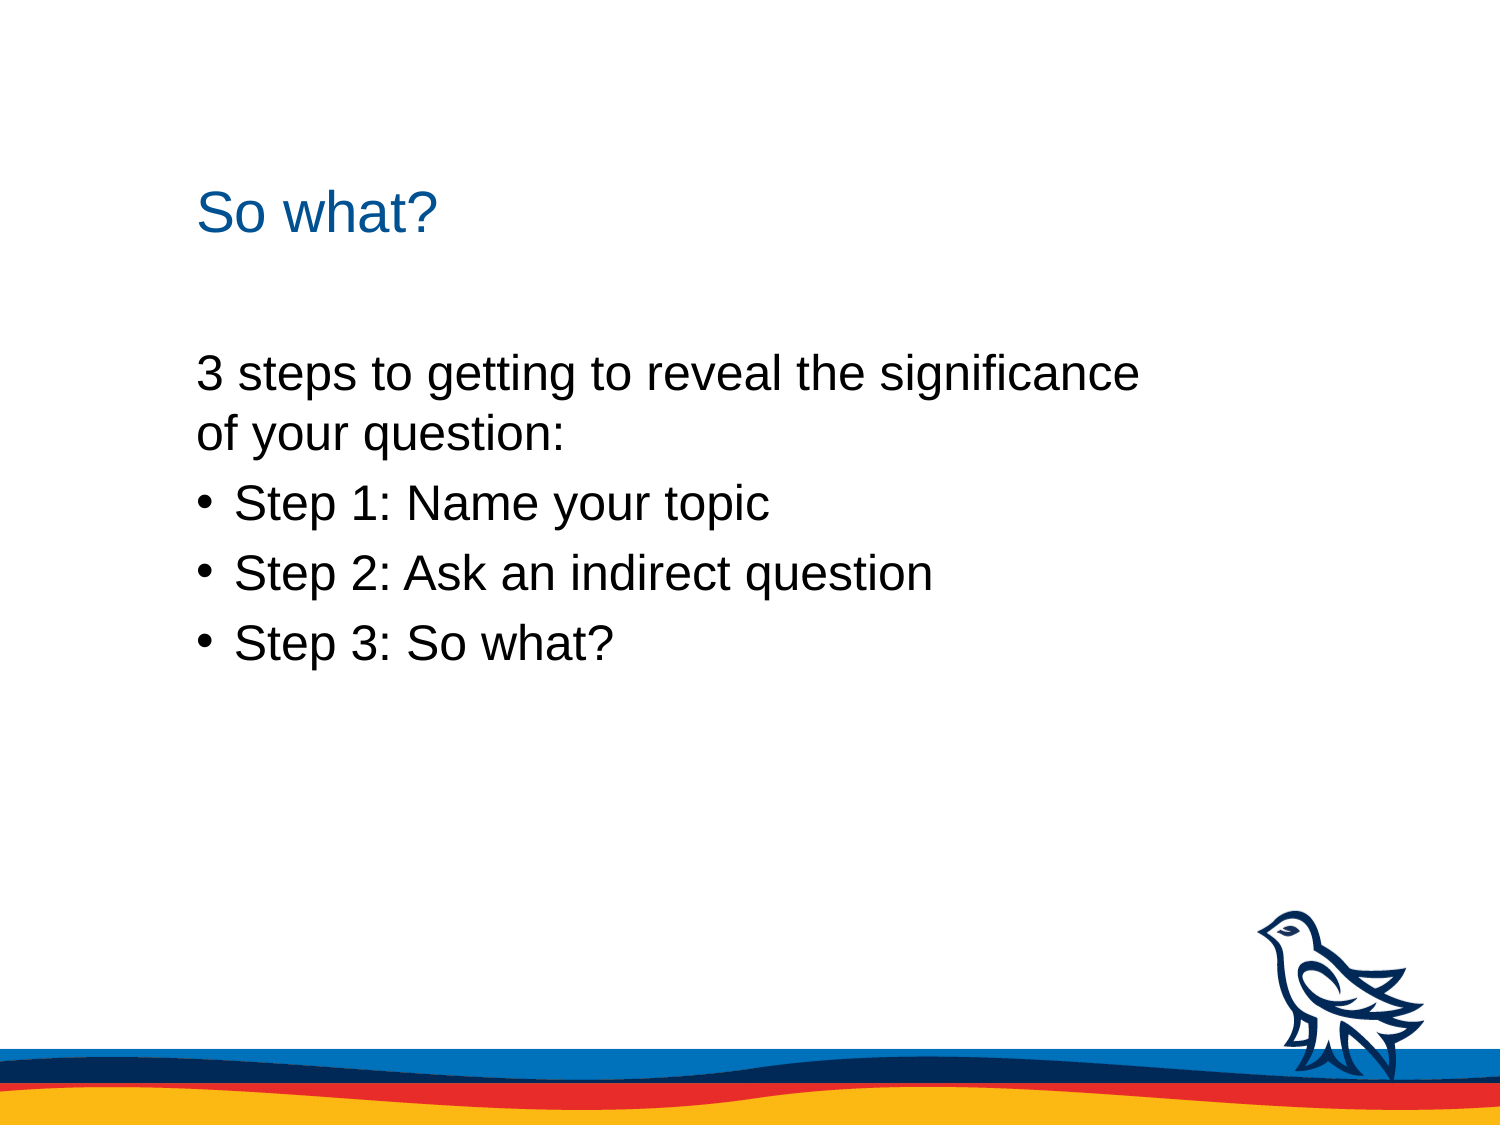

# So what?
3 steps to getting to reveal the significance of your question:
 Step 1: Name your topic
 Step 2: Ask an indirect question
 Step 3: So what?